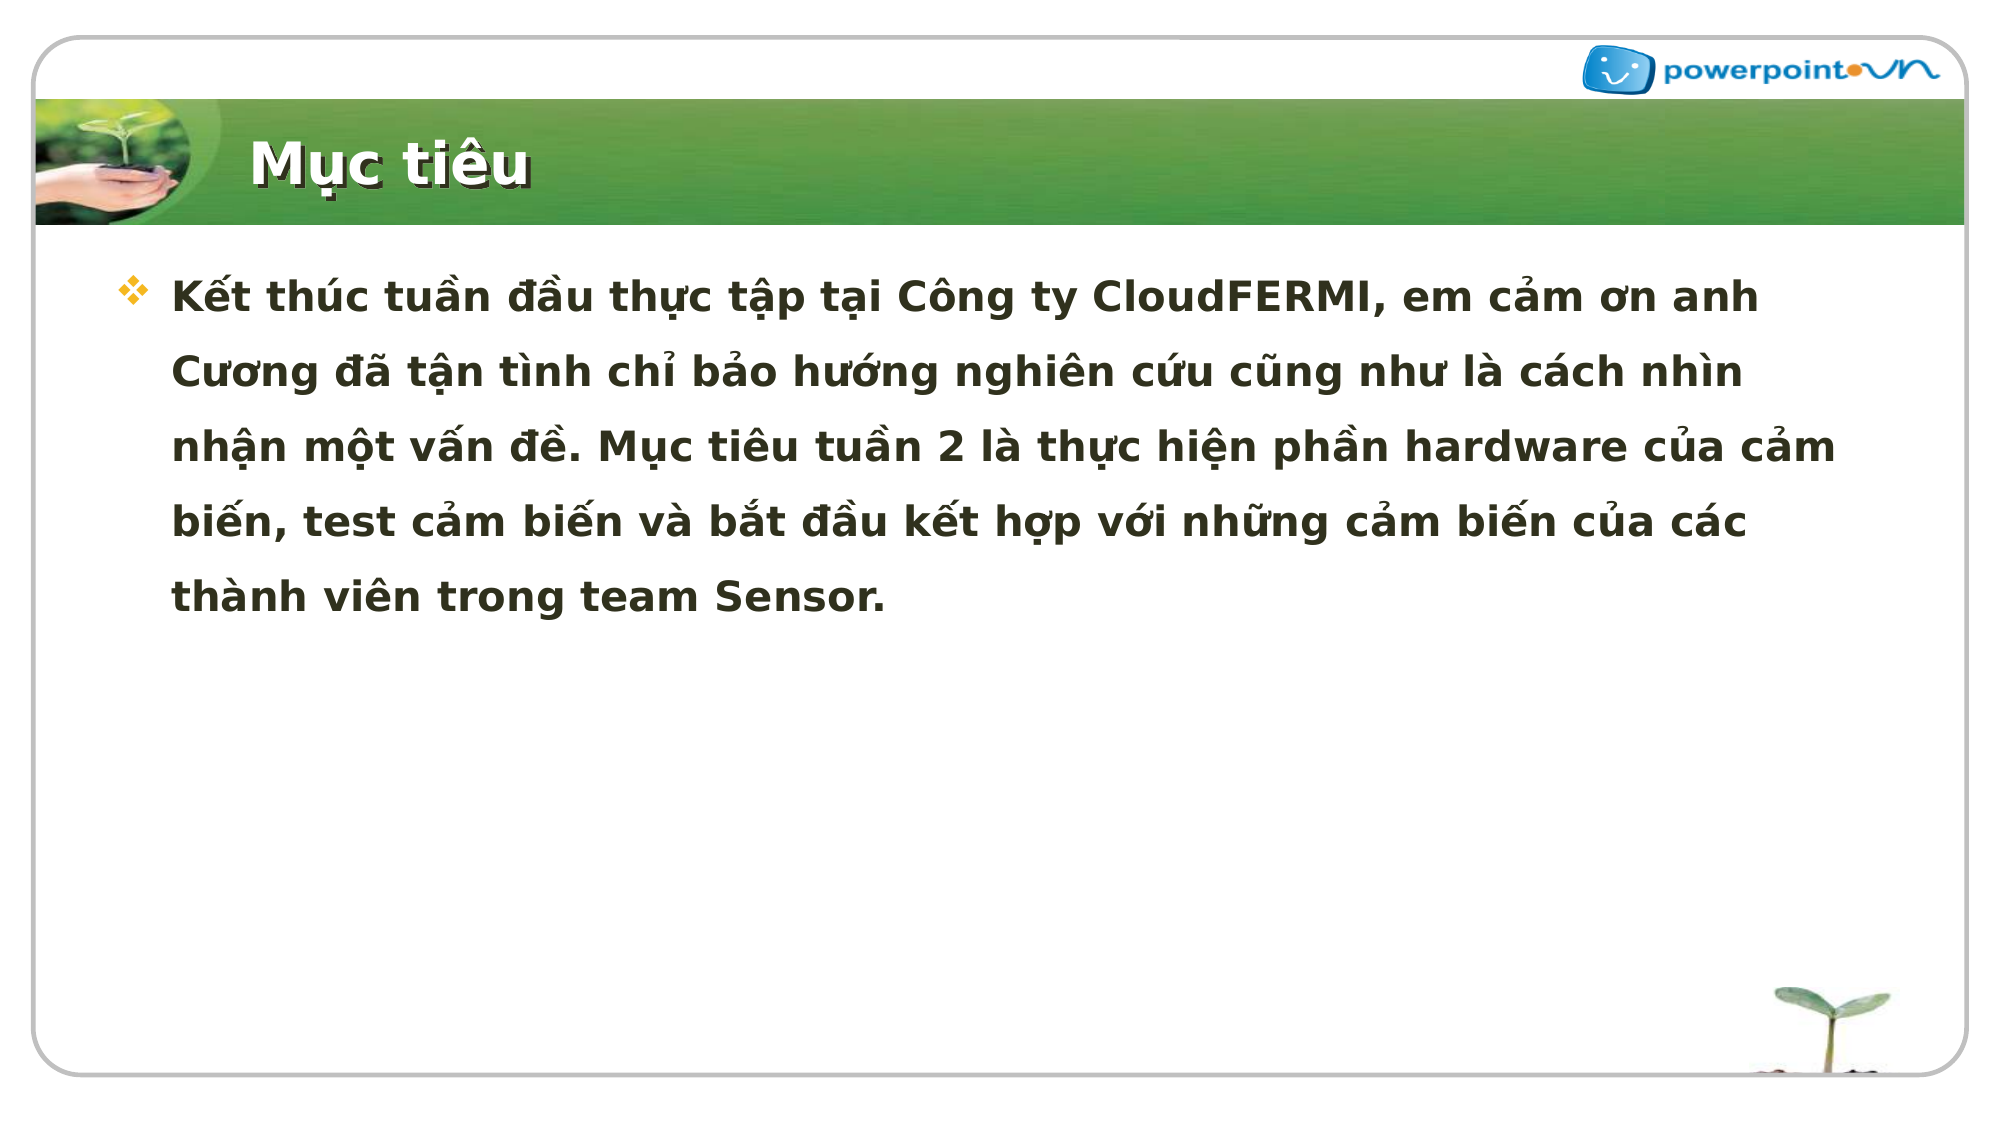

# Mục tiêu
Kết thúc tuần đầu thực tập tại Công ty CloudFERMI, em cảm ơn anh Cương đã tận tình chỉ bảo hướng nghiên cứu cũng như là cách nhìn nhận một vấn đề. Mục tiêu tuần 2 là thực hiện phần hardware của cảm biến, test cảm biến và bắt đầu kết hợp với những cảm biến của các thành viên trong team Sensor.